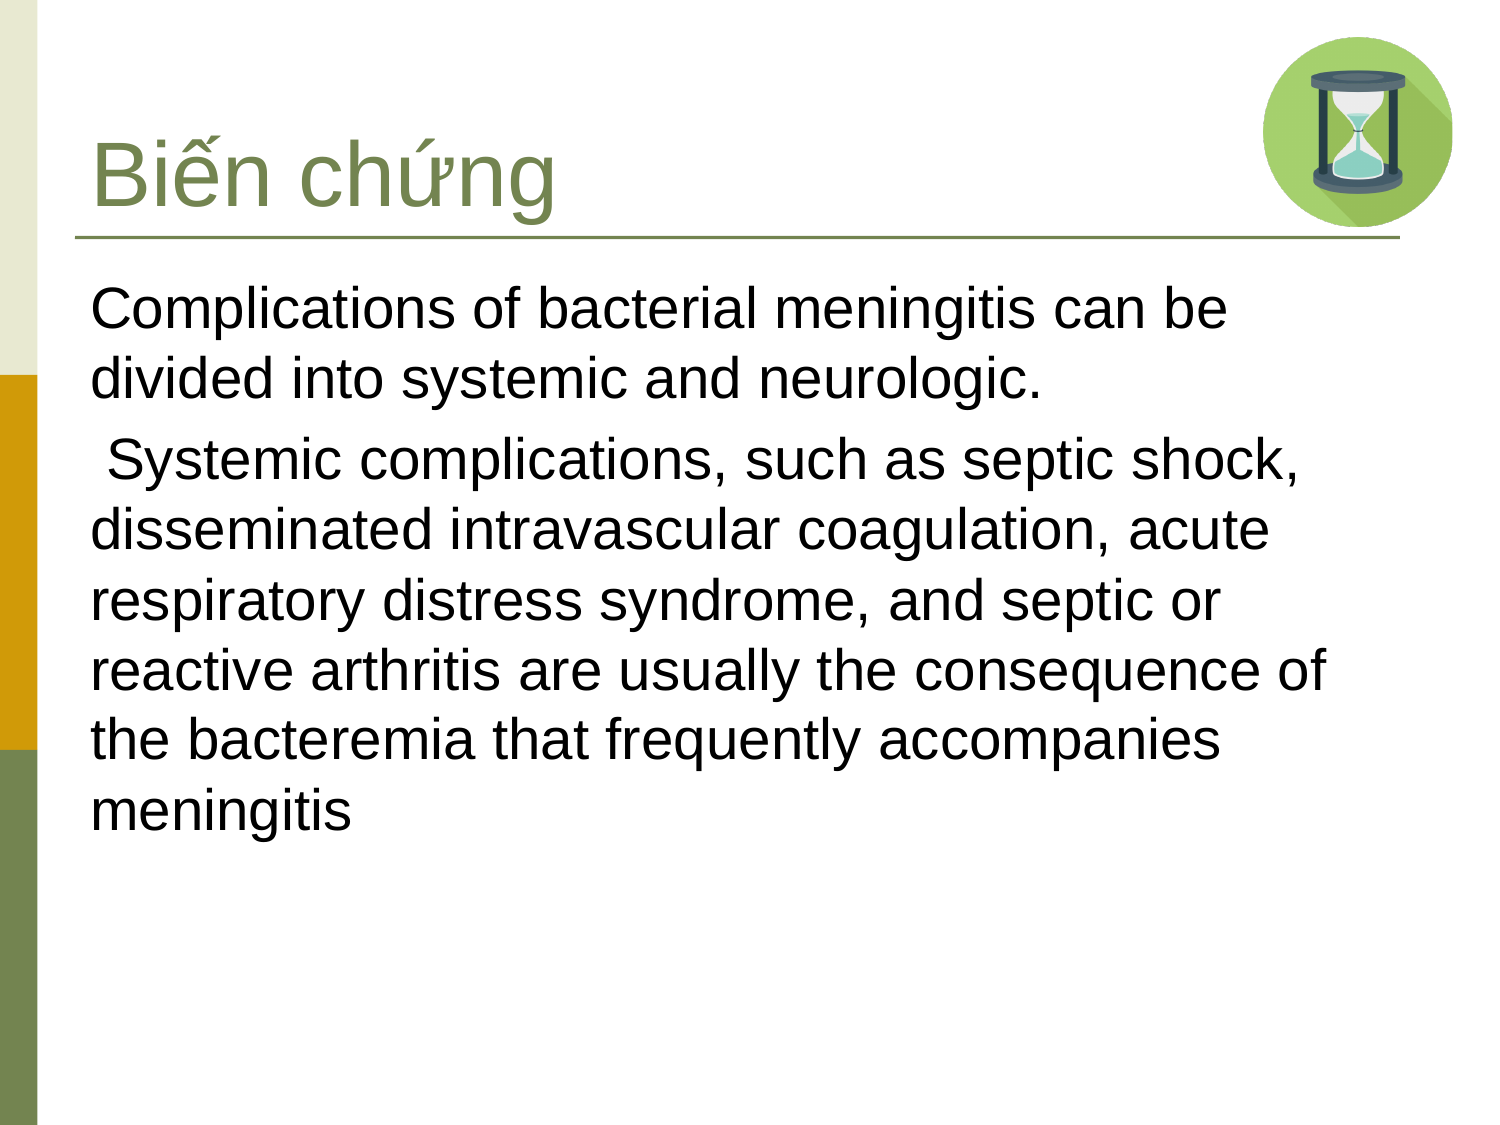

# Biến chứng
Complications of bacterial meningitis can be divided into systemic and neurologic.
 Systemic complications, such as septic shock, disseminated intravascular coagulation, acute respiratory distress syndrome, and septic or reactive arthritis are usually the consequence of the bacteremia that frequently accompanies meningitis